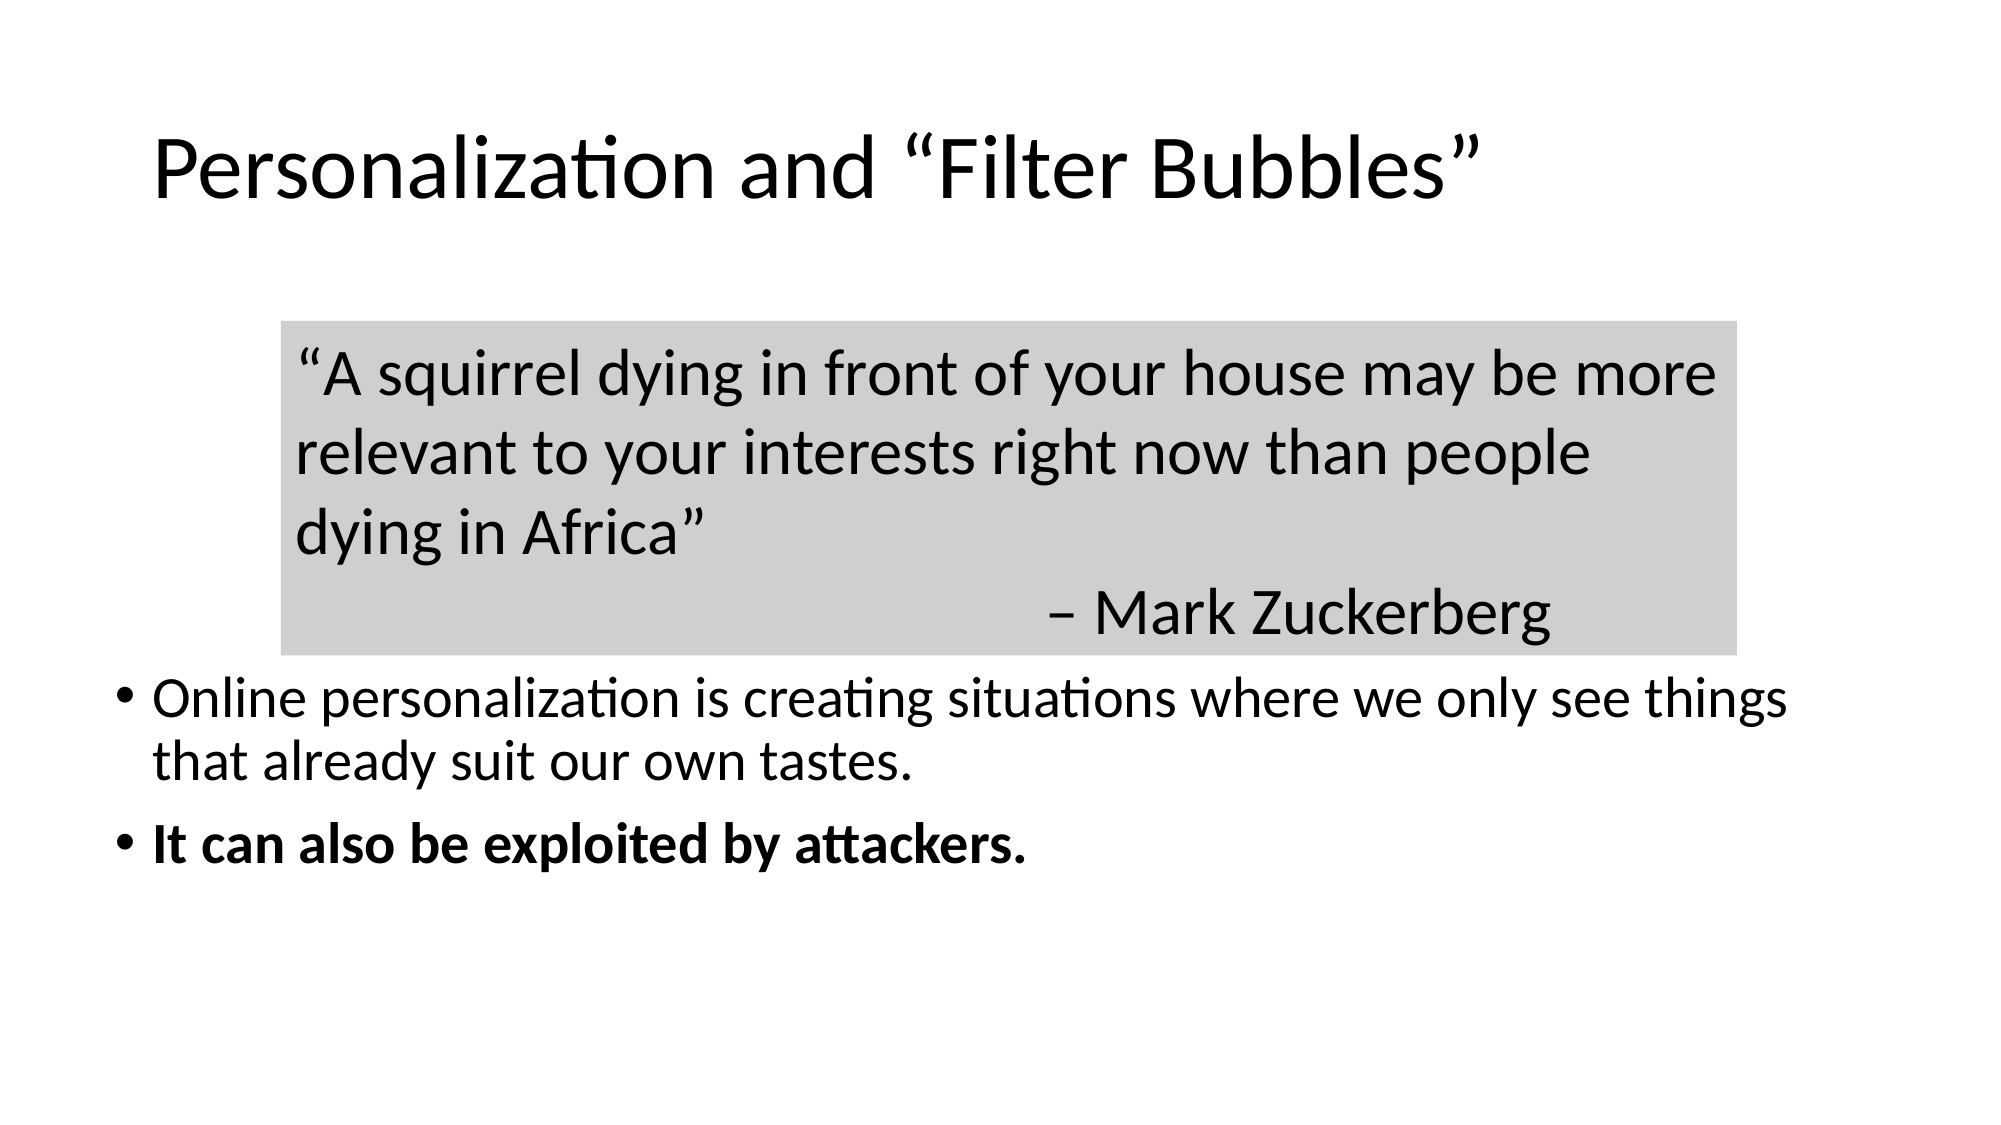

# Personalization and “Filter Bubbles”
“A squirrel dying in front of your house may be more relevant to your interests right now than people dying in Africa”
					– Mark Zuckerberg
Online personalization is creating situations where we only see things that already suit our own tastes.
It can also be exploited by attackers.